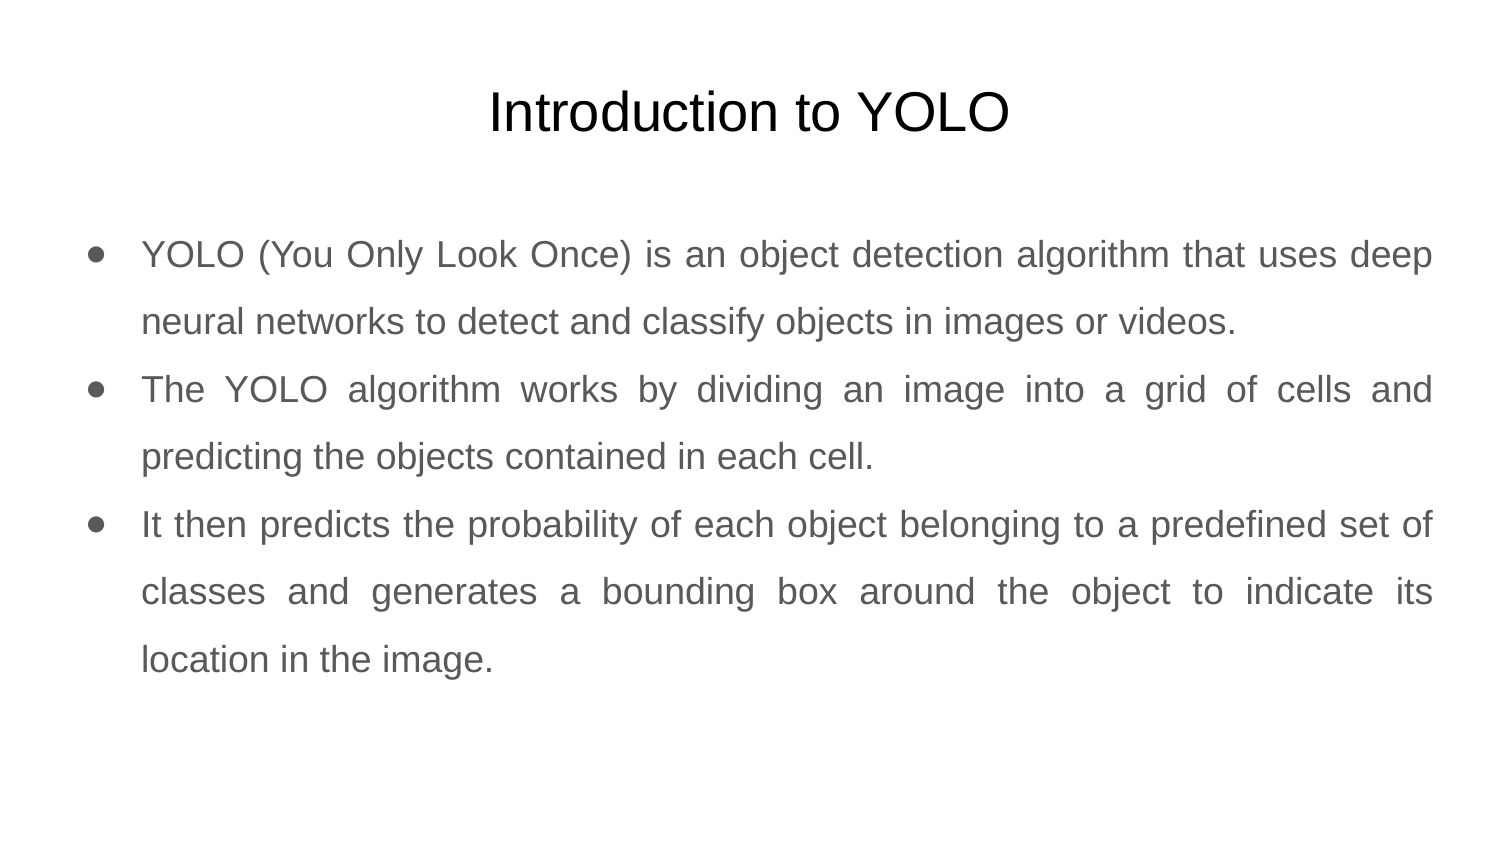

# Introduction to YOLO
YOLO (You Only Look Once) is an object detection algorithm that uses deep neural networks to detect and classify objects in images or videos.
The YOLO algorithm works by dividing an image into a grid of cells and predicting the objects contained in each cell.
It then predicts the probability of each object belonging to a predefined set of classes and generates a bounding box around the object to indicate its location in the image.